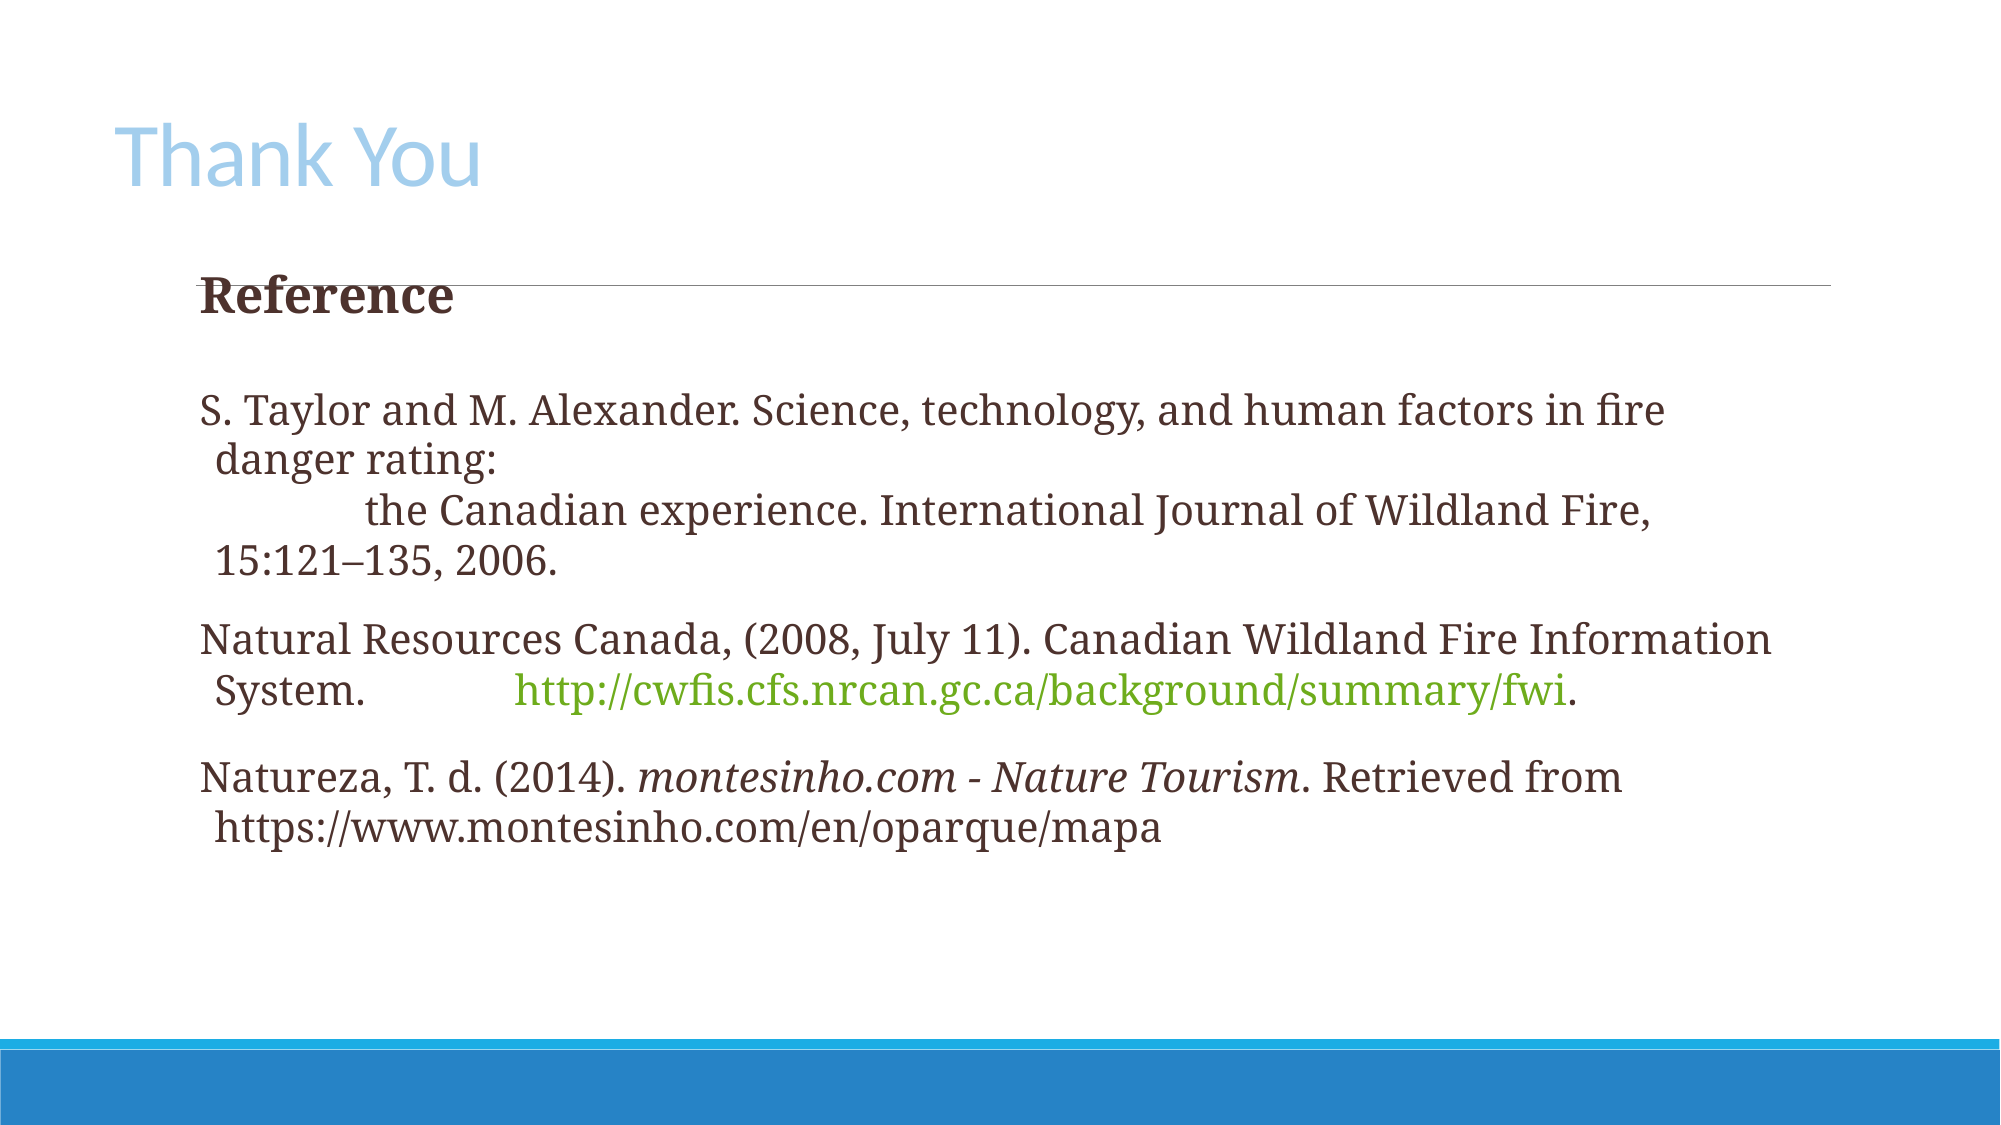

# Thank You
Reference

S. Taylor and M. Alexander. Science, technology, and human factors in fire danger rating:
		the Canadian experience. International Journal of Wildland Fire, 15:121–135, 2006.

Natural Resources Canada, (2008, July 11). Canadian Wildland Fire Information System. 	http://cwfis.cfs.nrcan.gc.ca/background/summary/fwi.

Natureza, T. d. (2014). montesinho.com - Nature Tourism. Retrieved from 	https://www.montesinho.com/en/oparque/mapa